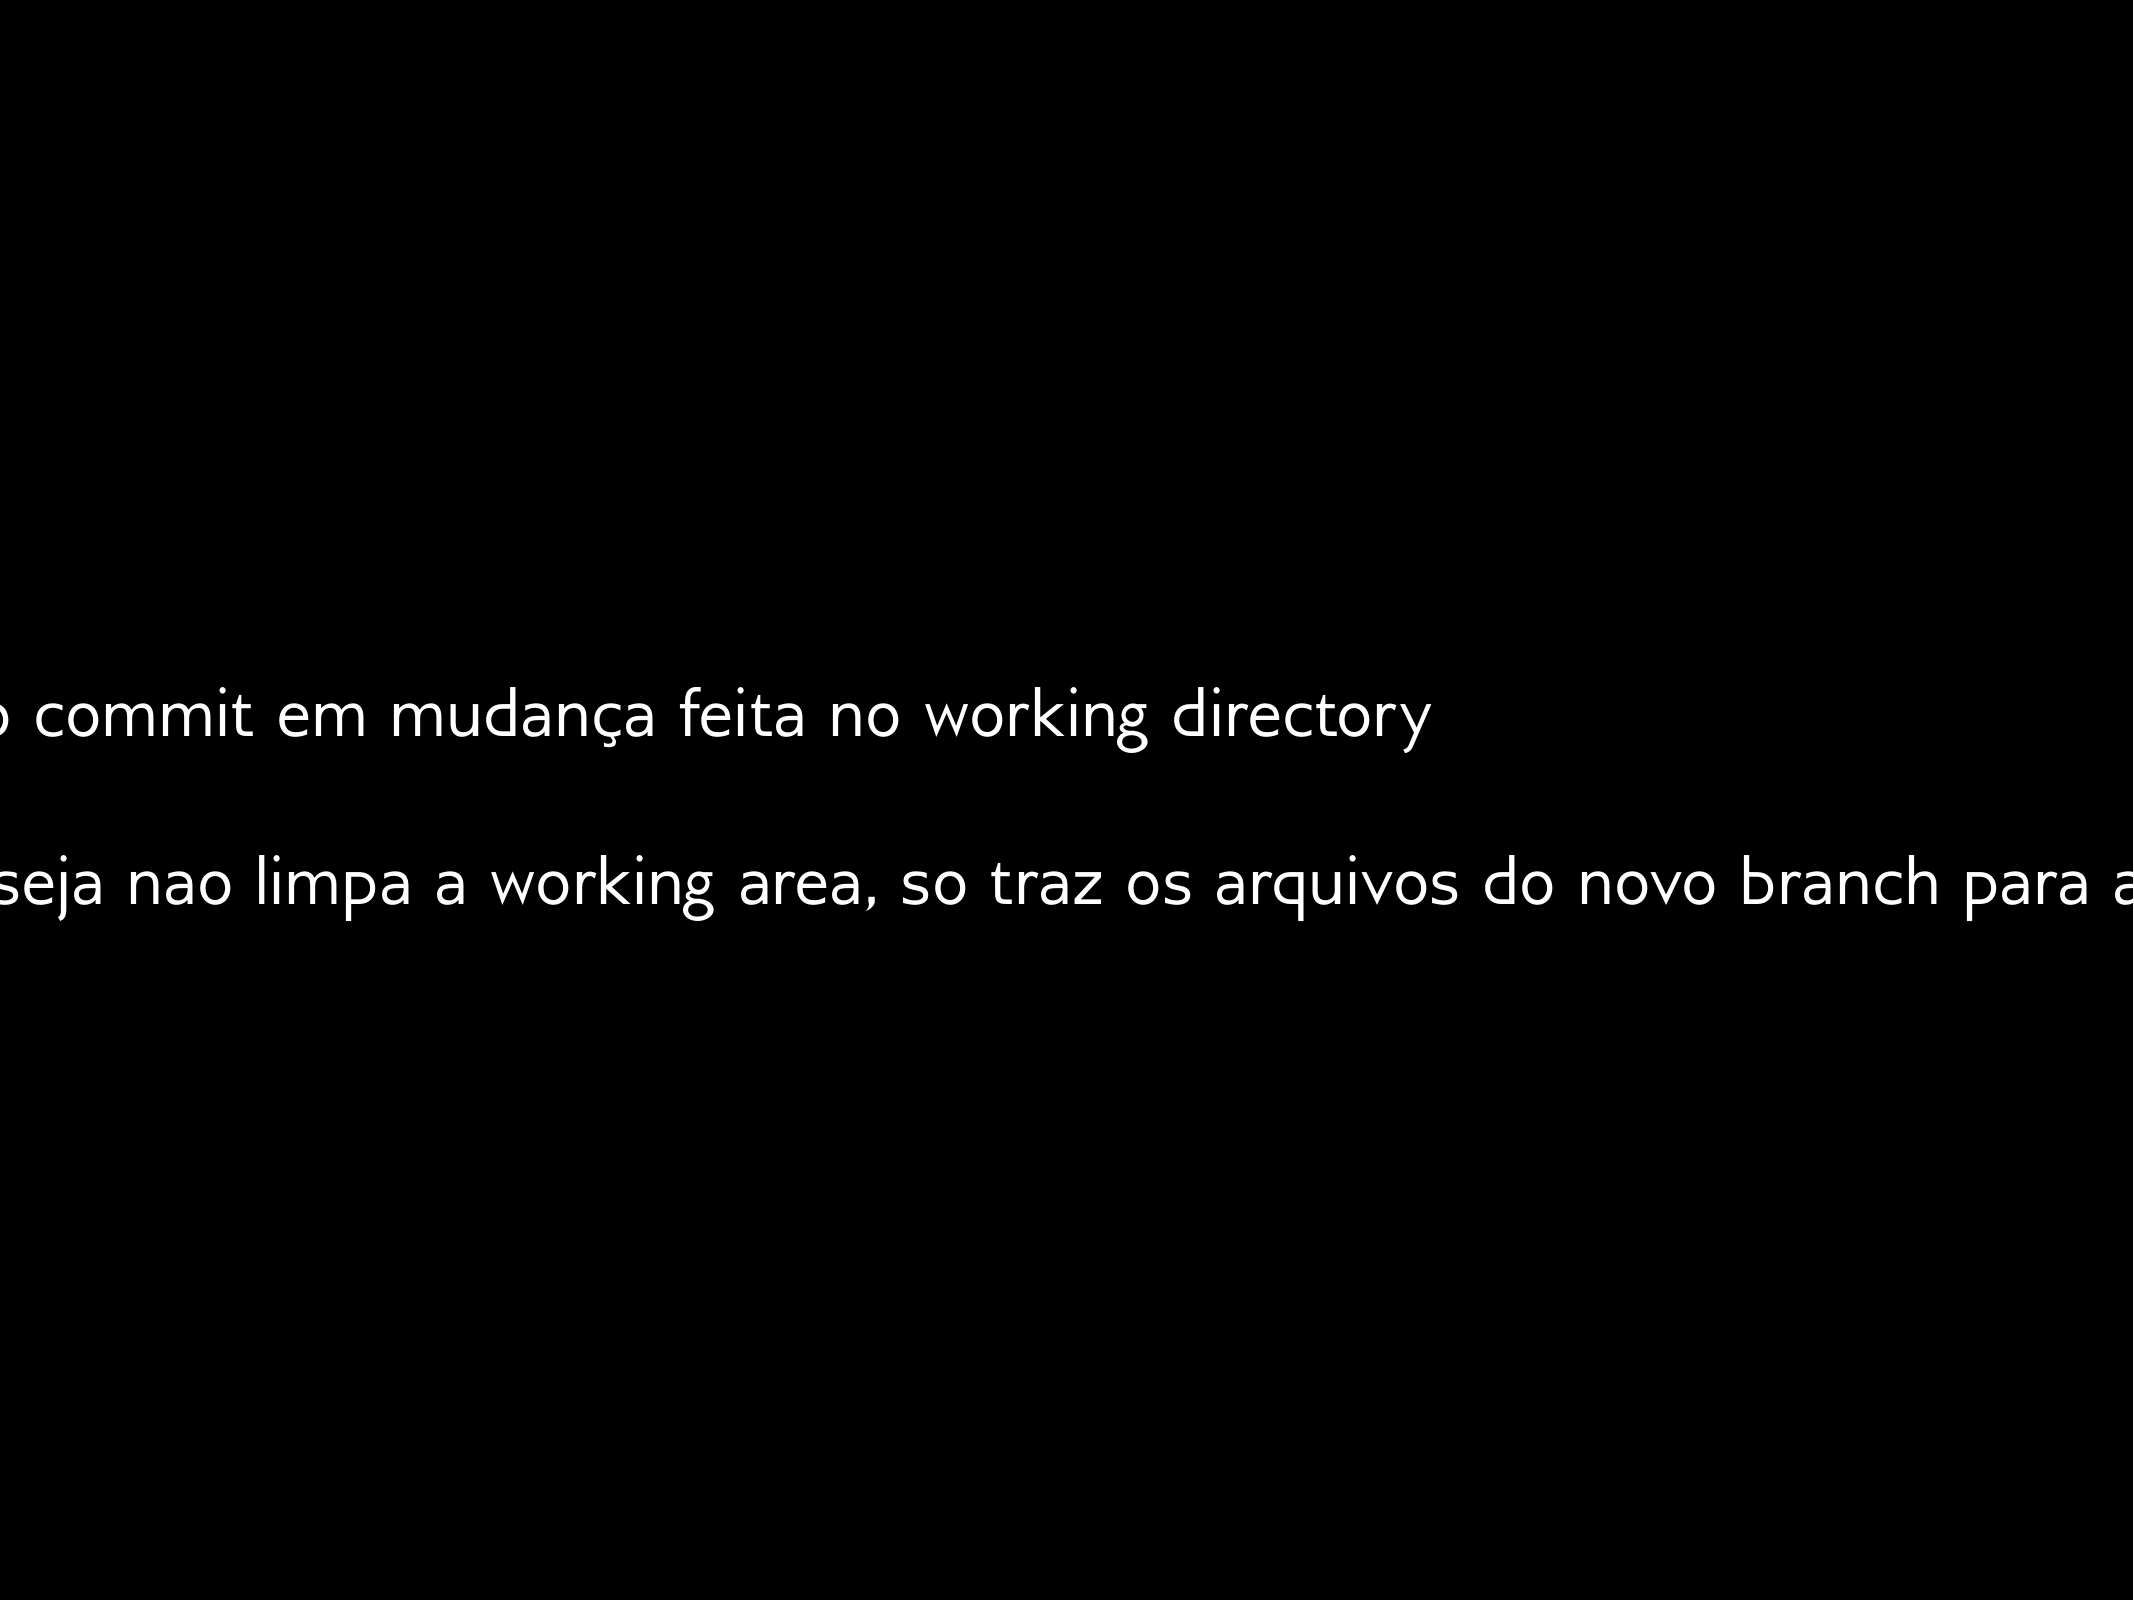

checkout para outro branch sem ter dado commit em mudança feita no working directory
“leva" mudanças para o novo branch, ou seja nao limpa a working area, so traz os arquivos do novo branch para a area, podendo dar conflito com os existentes